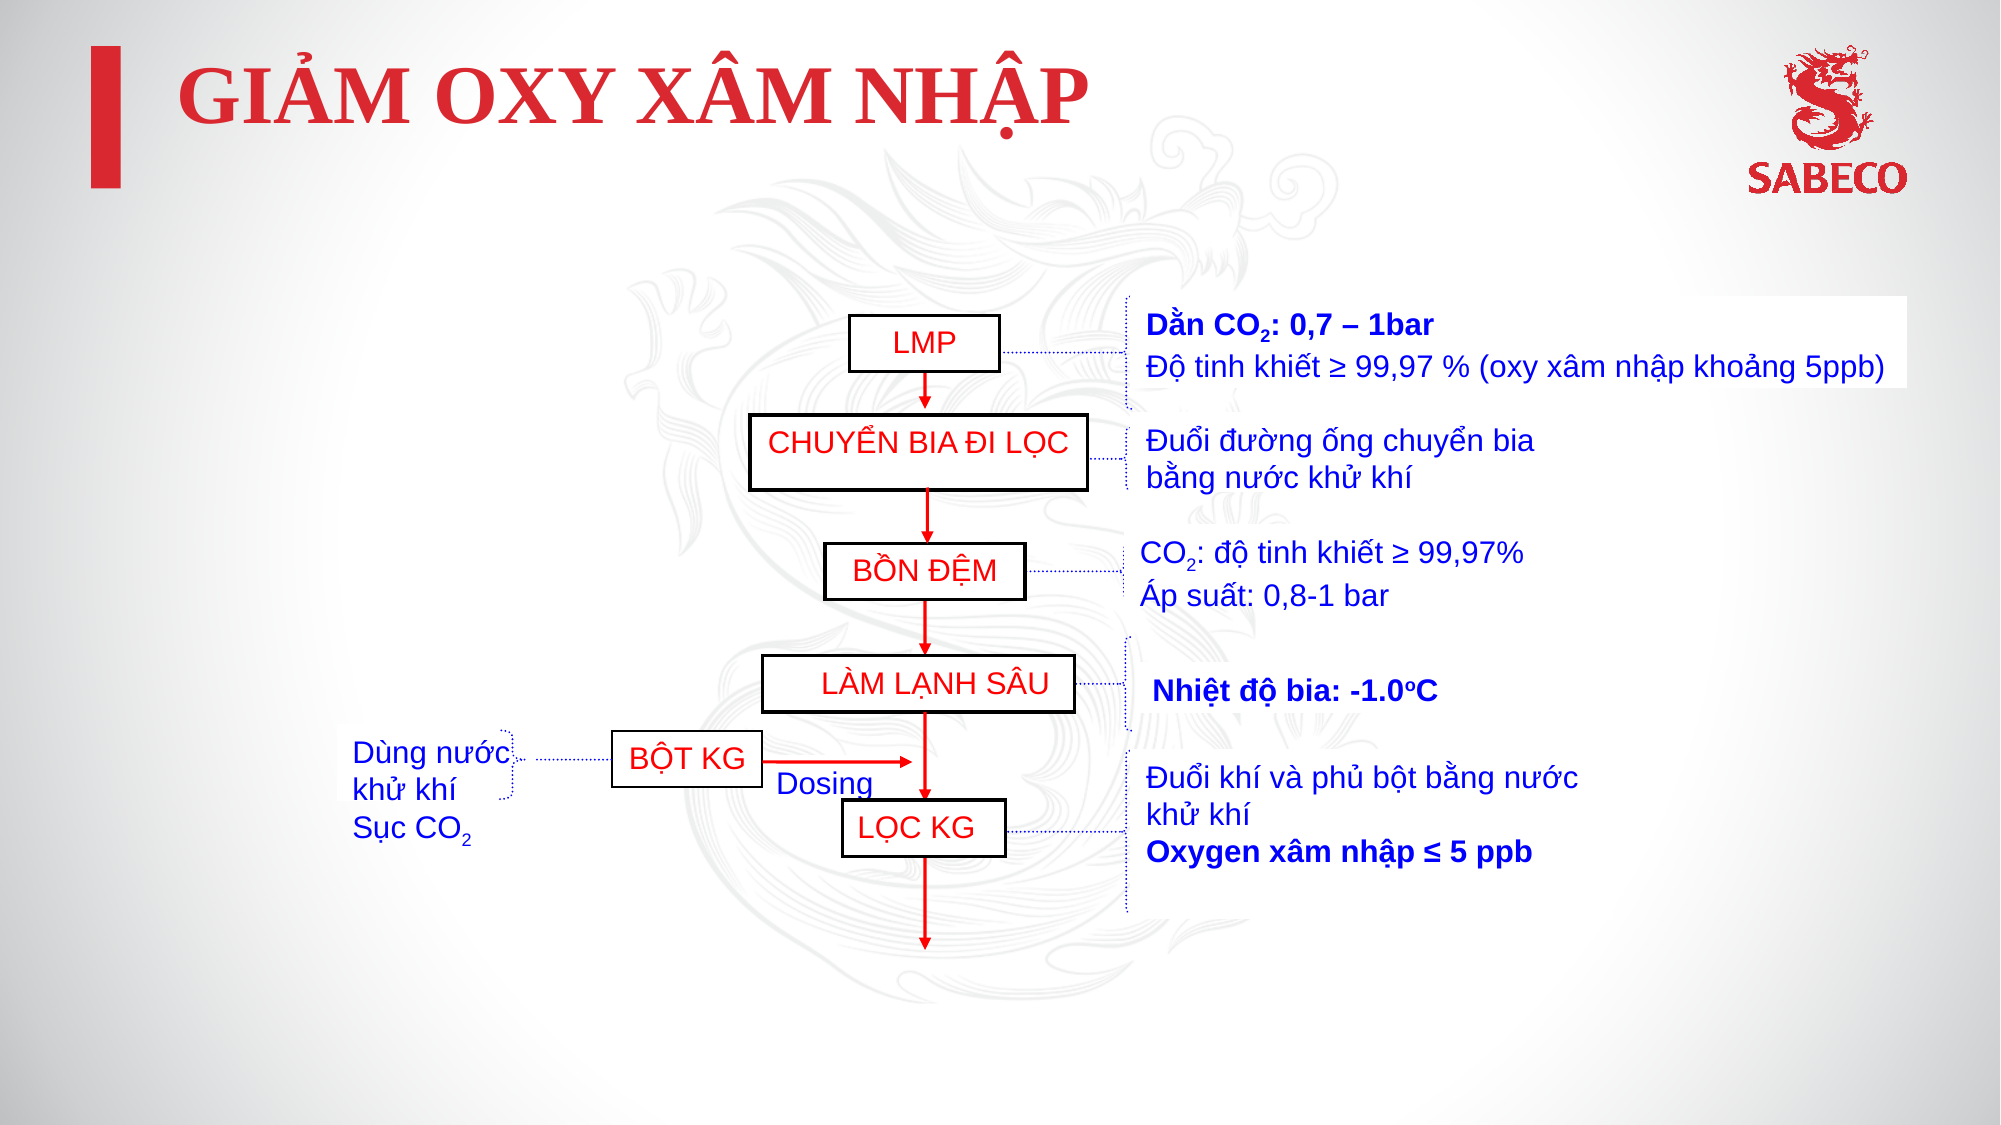

# GIẢM OXY XÂM NHẬP

Dằn CO2: 0,7 – 1bar
Độ tinh khiết ≥ 99,97 % (oxy xâm nhập khoảng 5ppb)
LMP

Đuổi đường ống chuyển bia bằng nước khử khí
CHUYỂN BIA ĐI LỌC

CO2: độ tinh khiết ≥ 99,97%
Áp suất: 0,8-1 bar
BỒN ĐỆM

     LÀM LẠNH SÂU
Nhiệt độ bia: -1.0oC

Dùng nước khử khí
Sục CO2

BỘT KG

Dosing
Đuổi khí và phủ bột bằng nước khử khí
Oxygen xâm nhập ≤ 5 ppb

LỌC KG